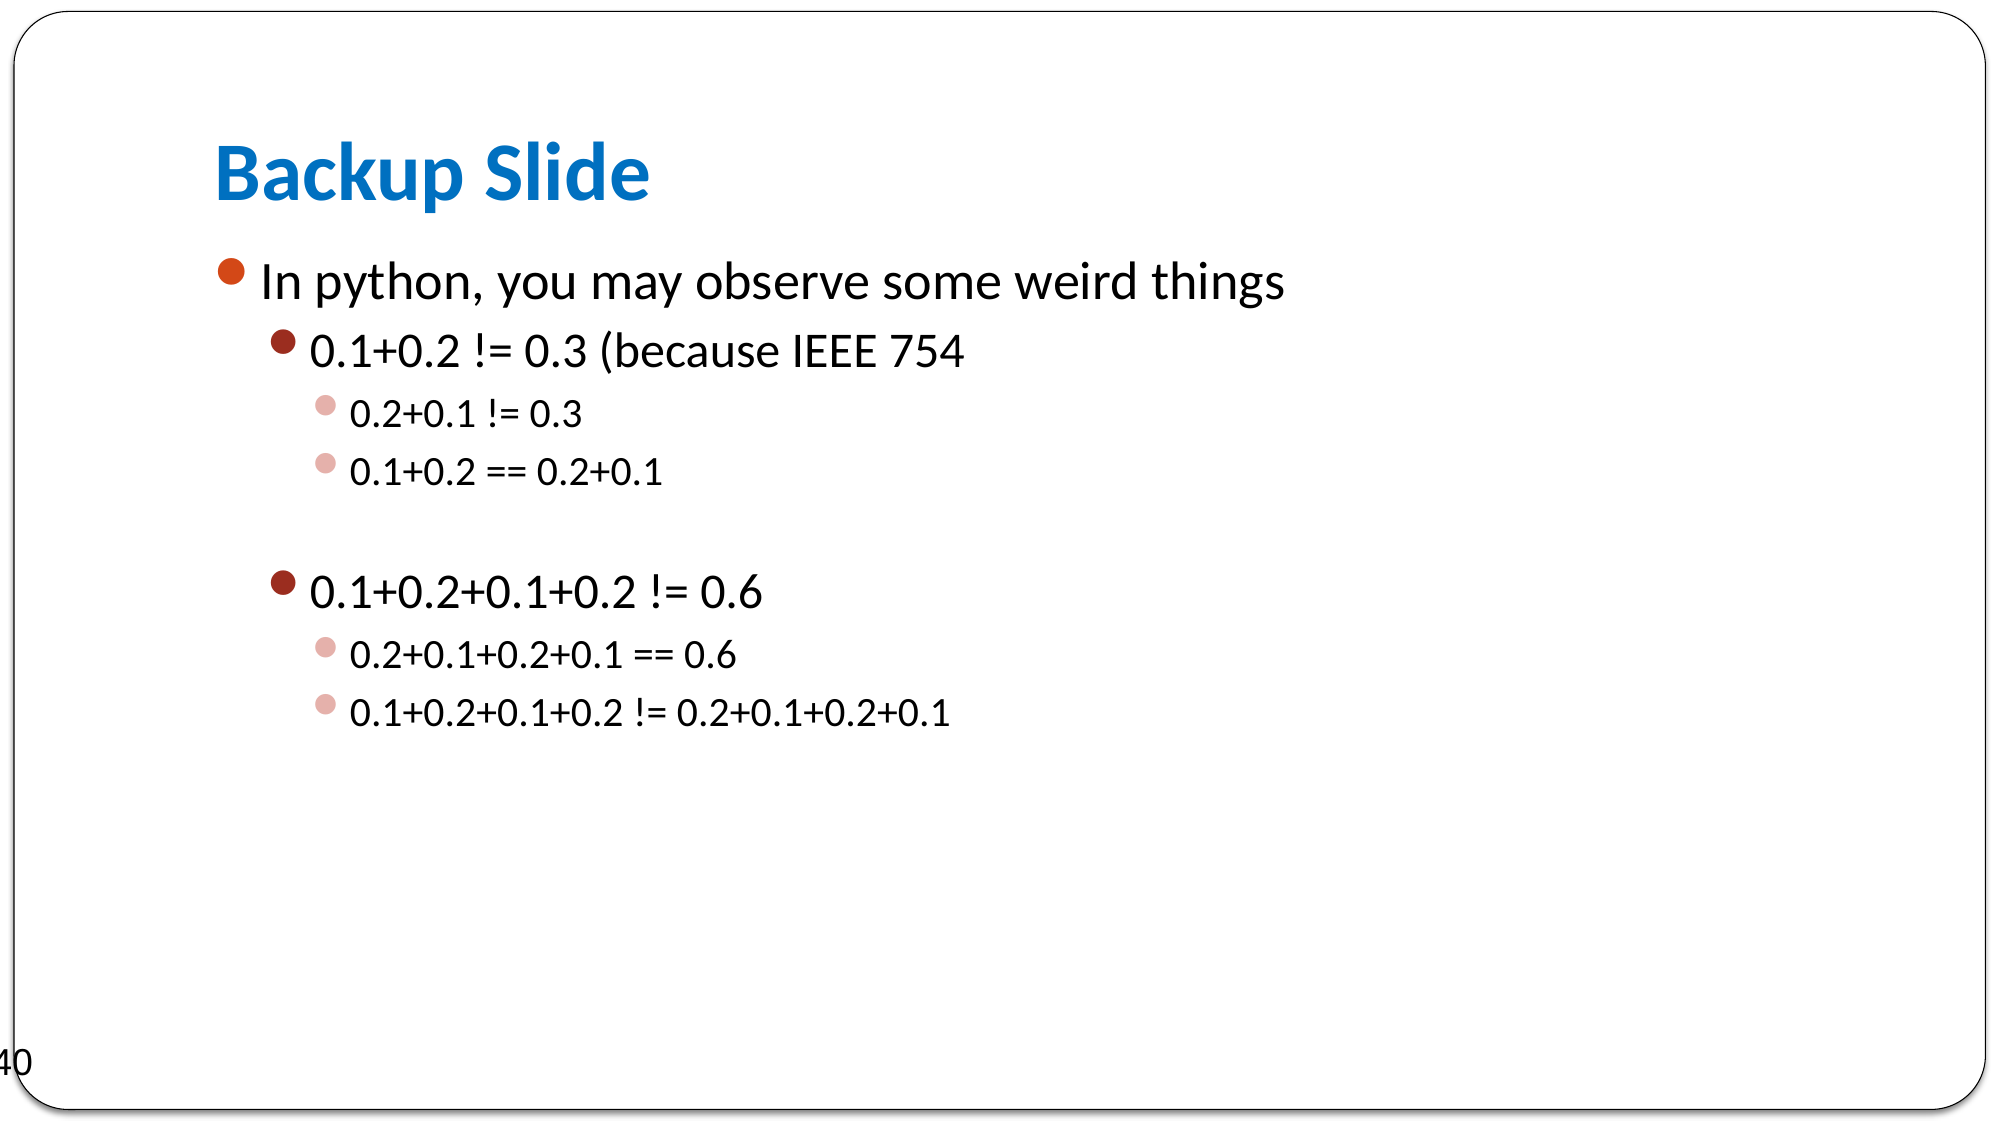

# Backup Slide
In python, you may observe some weird things
0.1+0.2 != 0.3 (because IEEE 754
0.2+0.1 != 0.3
0.1+0.2 == 0.2+0.1

0.1+0.2+0.1+0.2 != 0.6
0.2+0.1+0.2+0.1 == 0.6
0.1+0.2+0.1+0.2 != 0.2+0.1+0.2+0.1